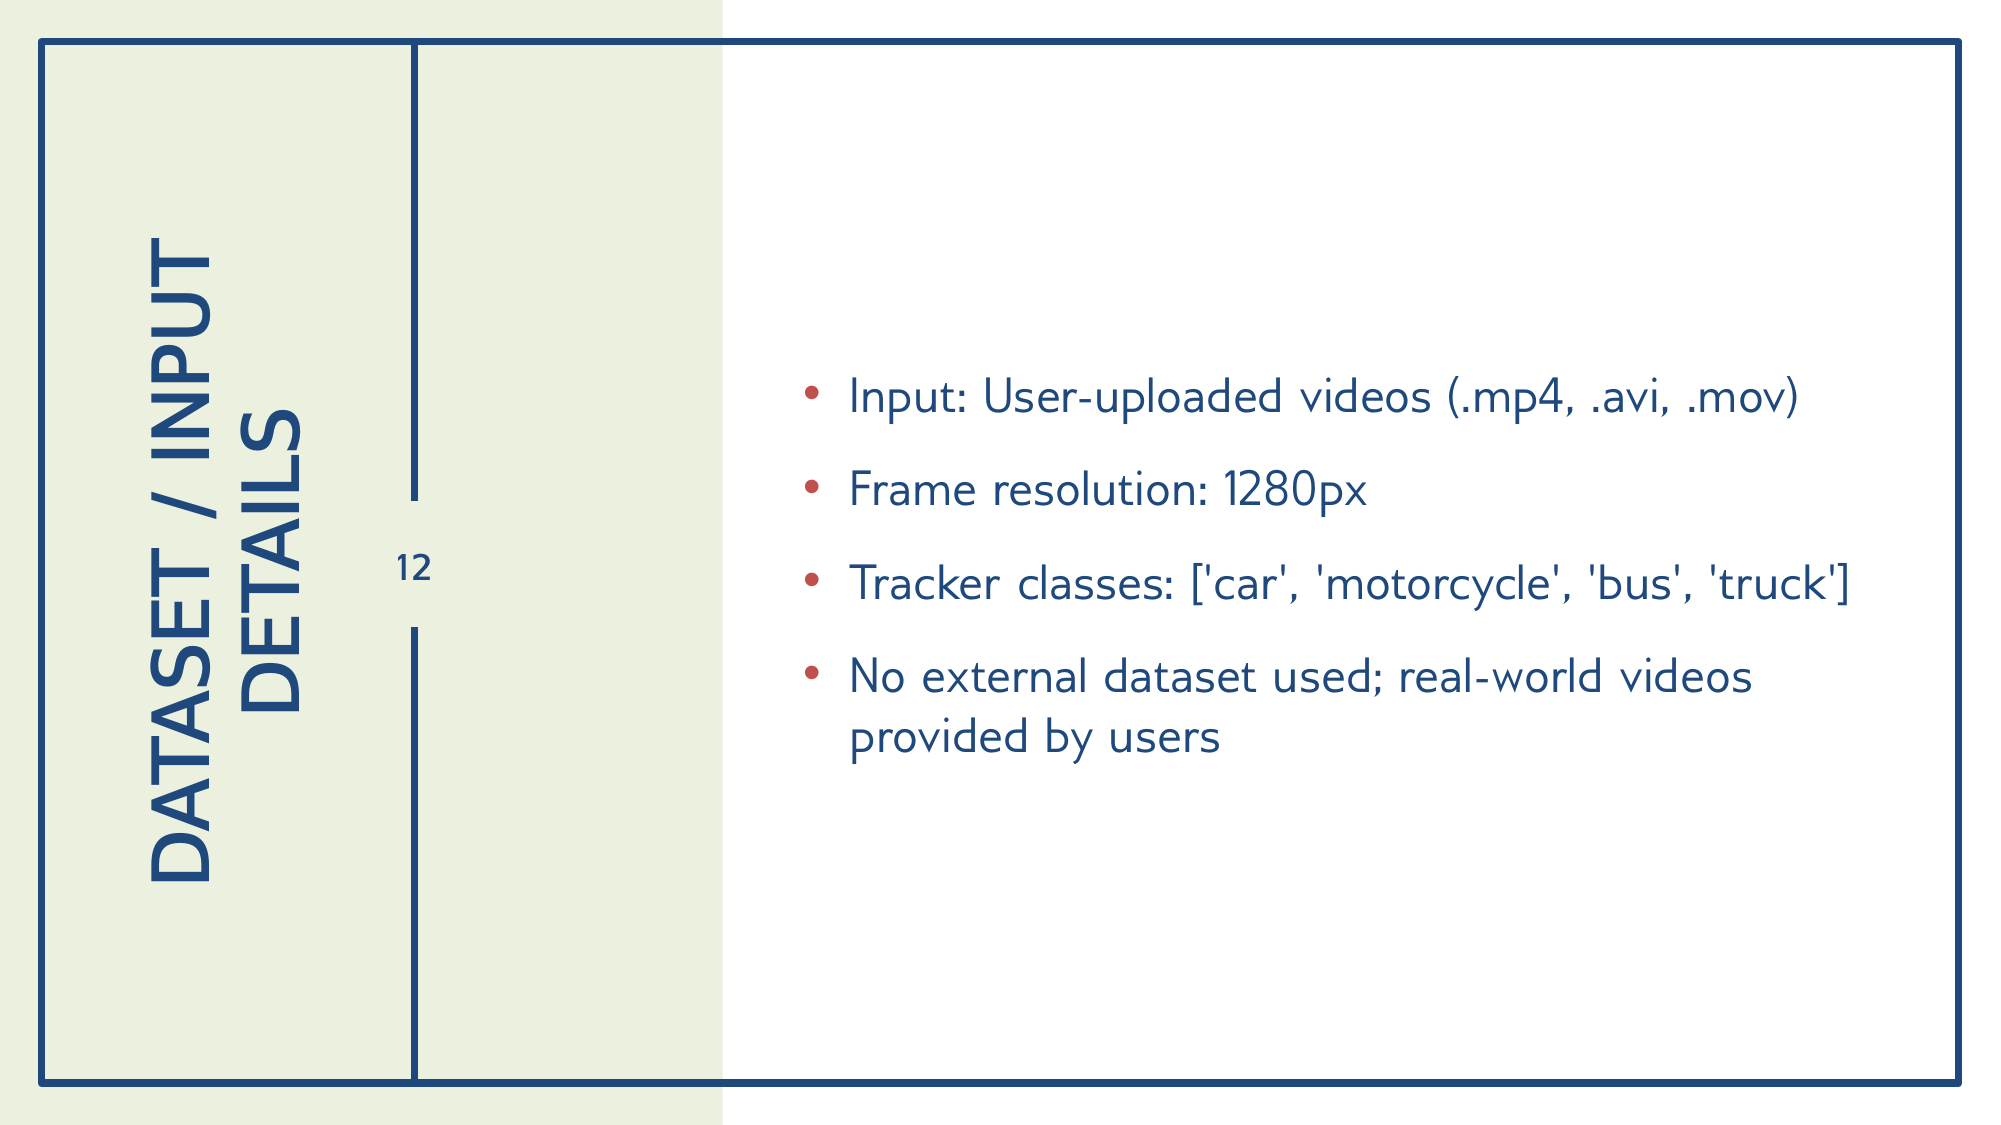

Input: User-uploaded videos (.mp4, .avi, .mov)
Frame resolution: 1280px
Tracker classes: ['car', 'motorcycle', 'bus', 'truck']
No external dataset used; real-world videos provided by users
# Dataset / Input Details
12